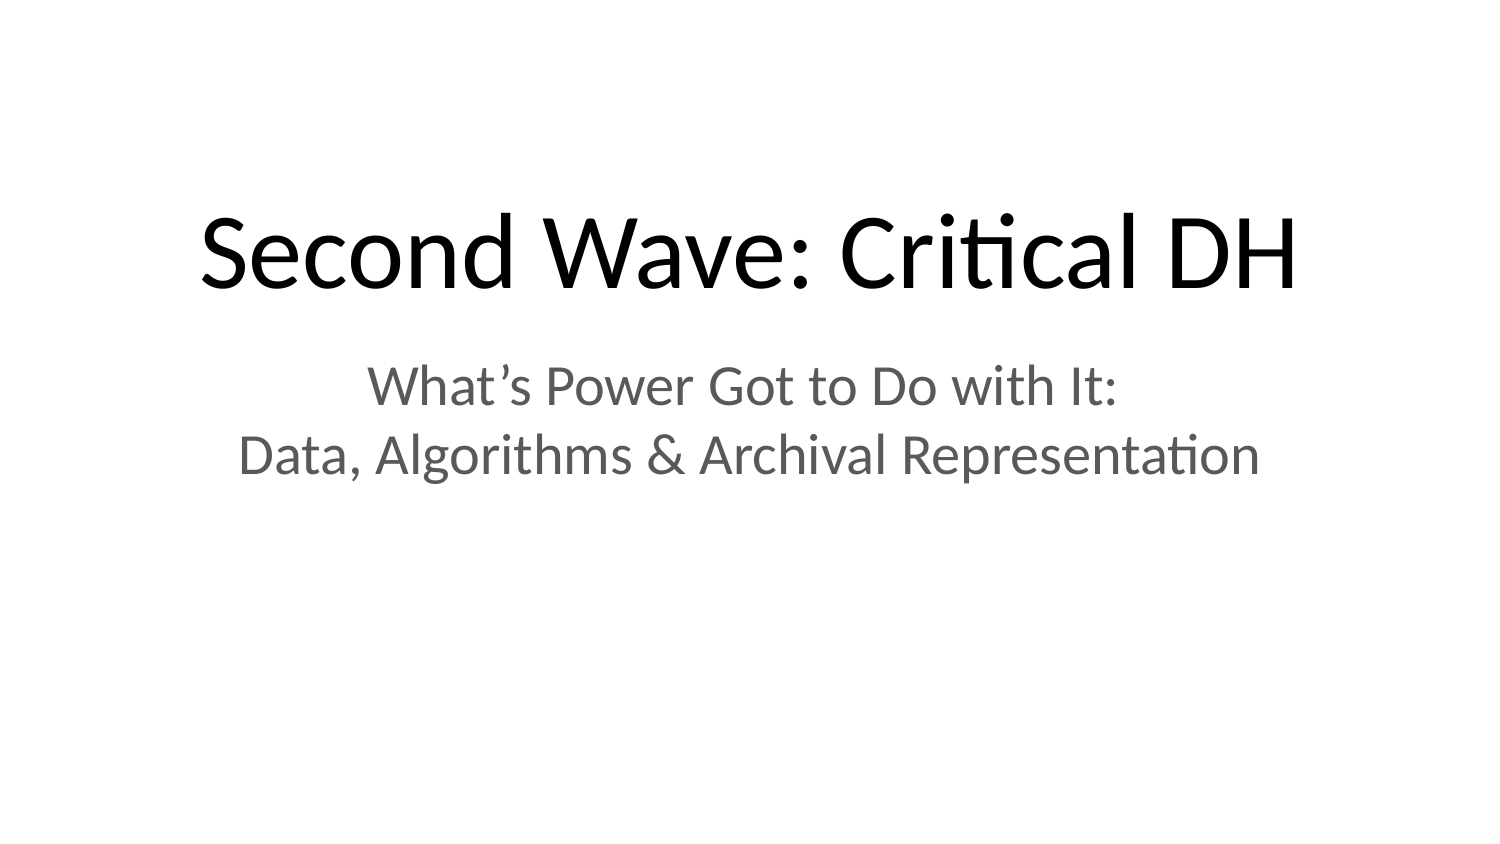

# Second Wave: Critical DH
What’s Power Got to Do with It:
Data, Algorithms & Archival Representation